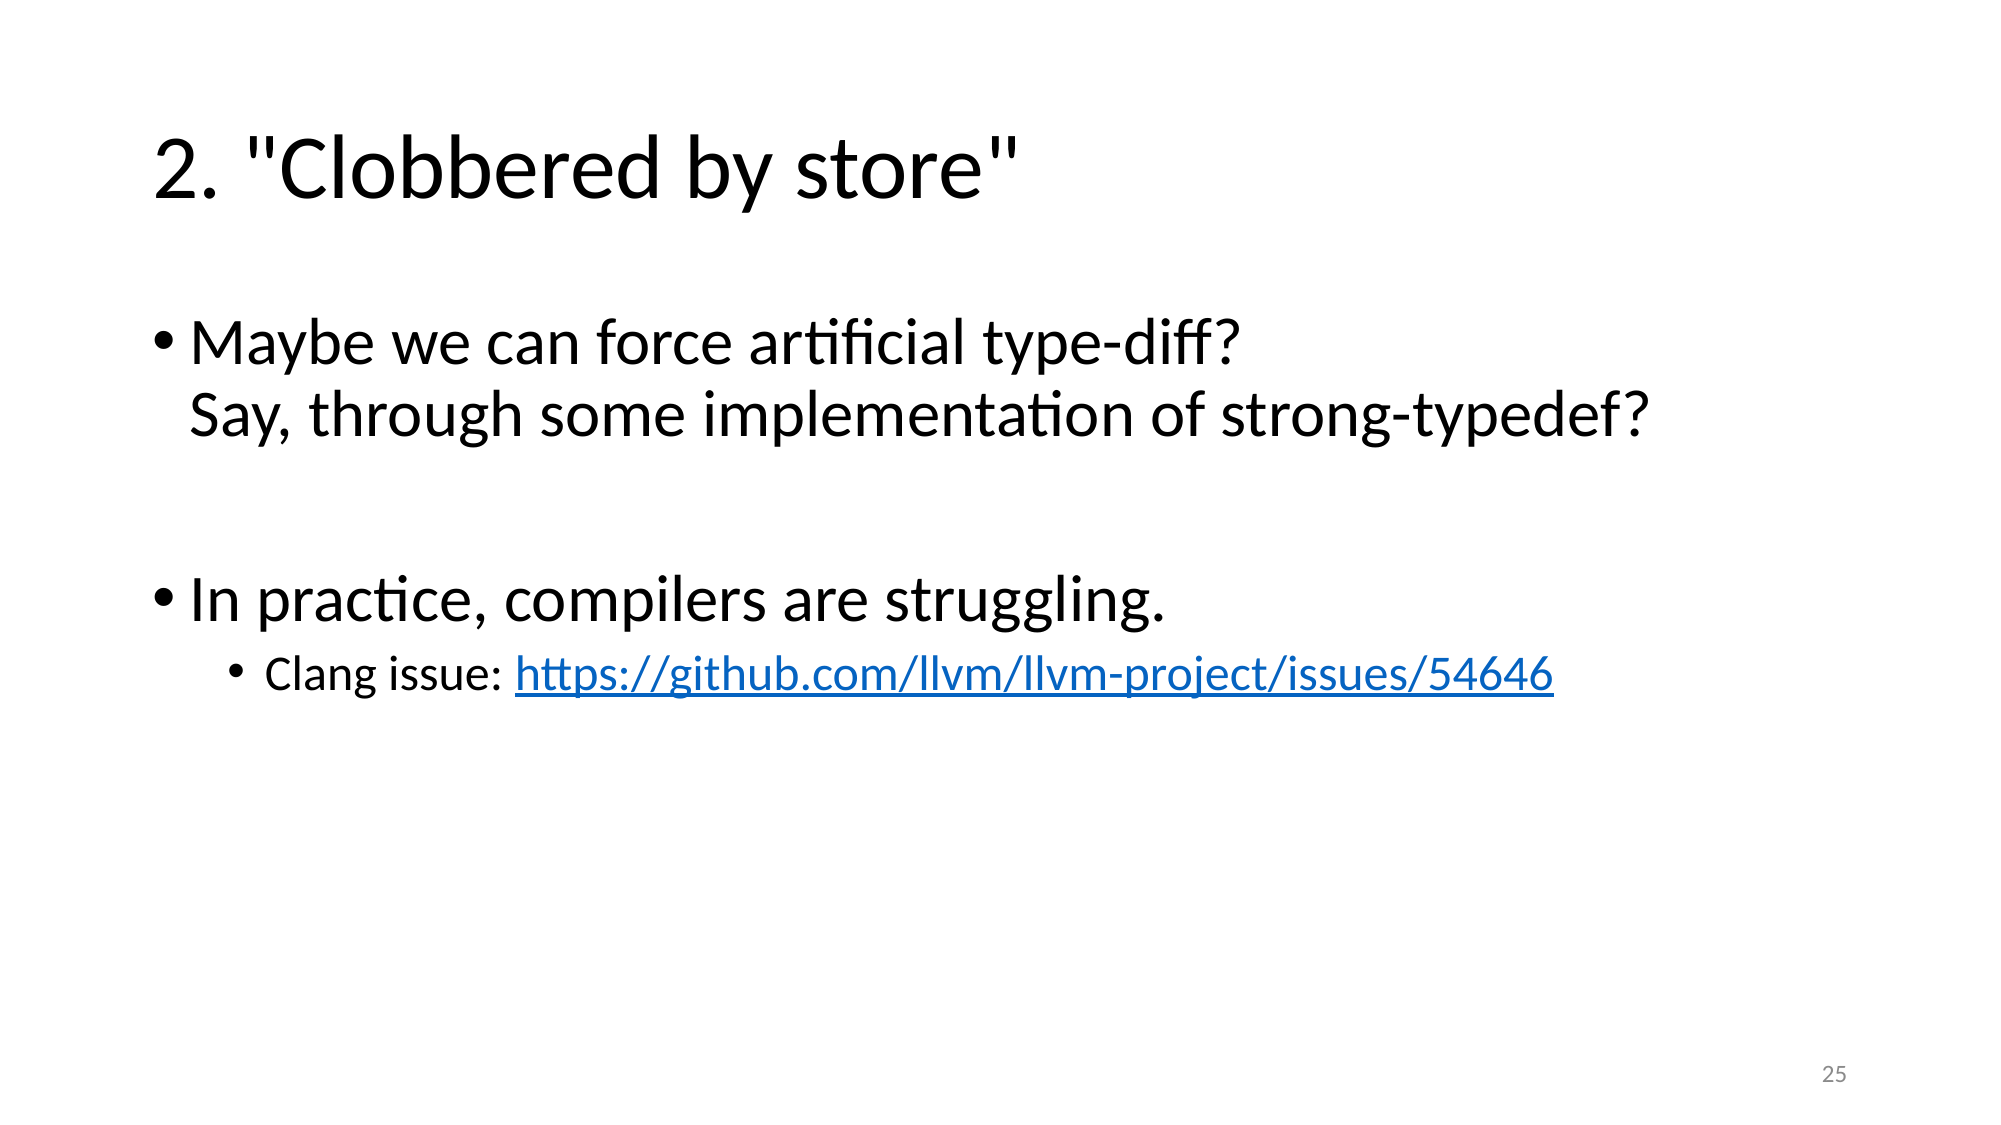

# 2. "Clobbered by store"
Maybe we can force artificial type-diff?
Say, through some implementation of strong-typedef?

In practice, compilers are struggling.
Clang issue: https://github.com/llvm/llvm-project/issues/54646

25